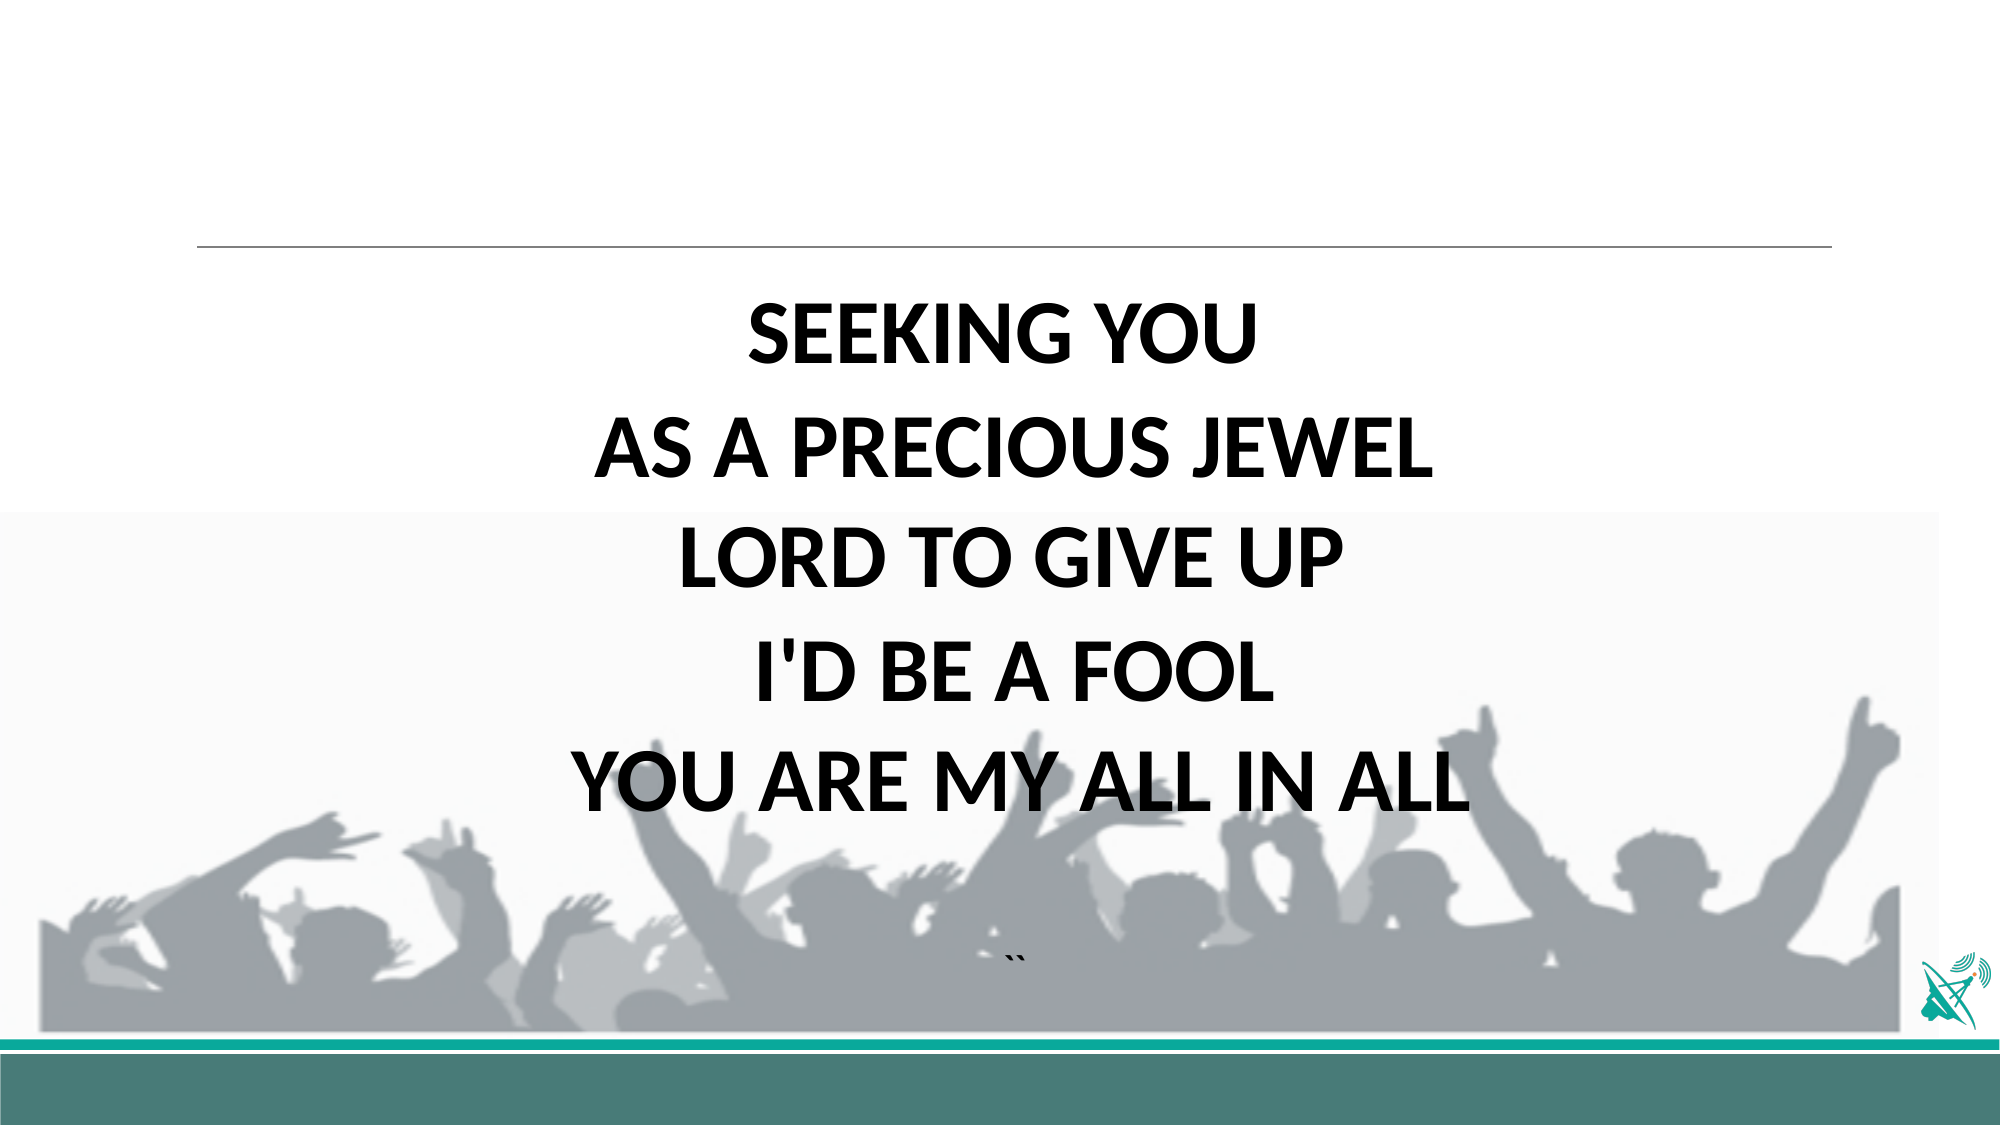

SEEKING YOU
AS A PRECIOUS JEWEL
LORD TO GIVE UP
I'D BE A FOOL
YOU ARE MY ALL IN ALL
``